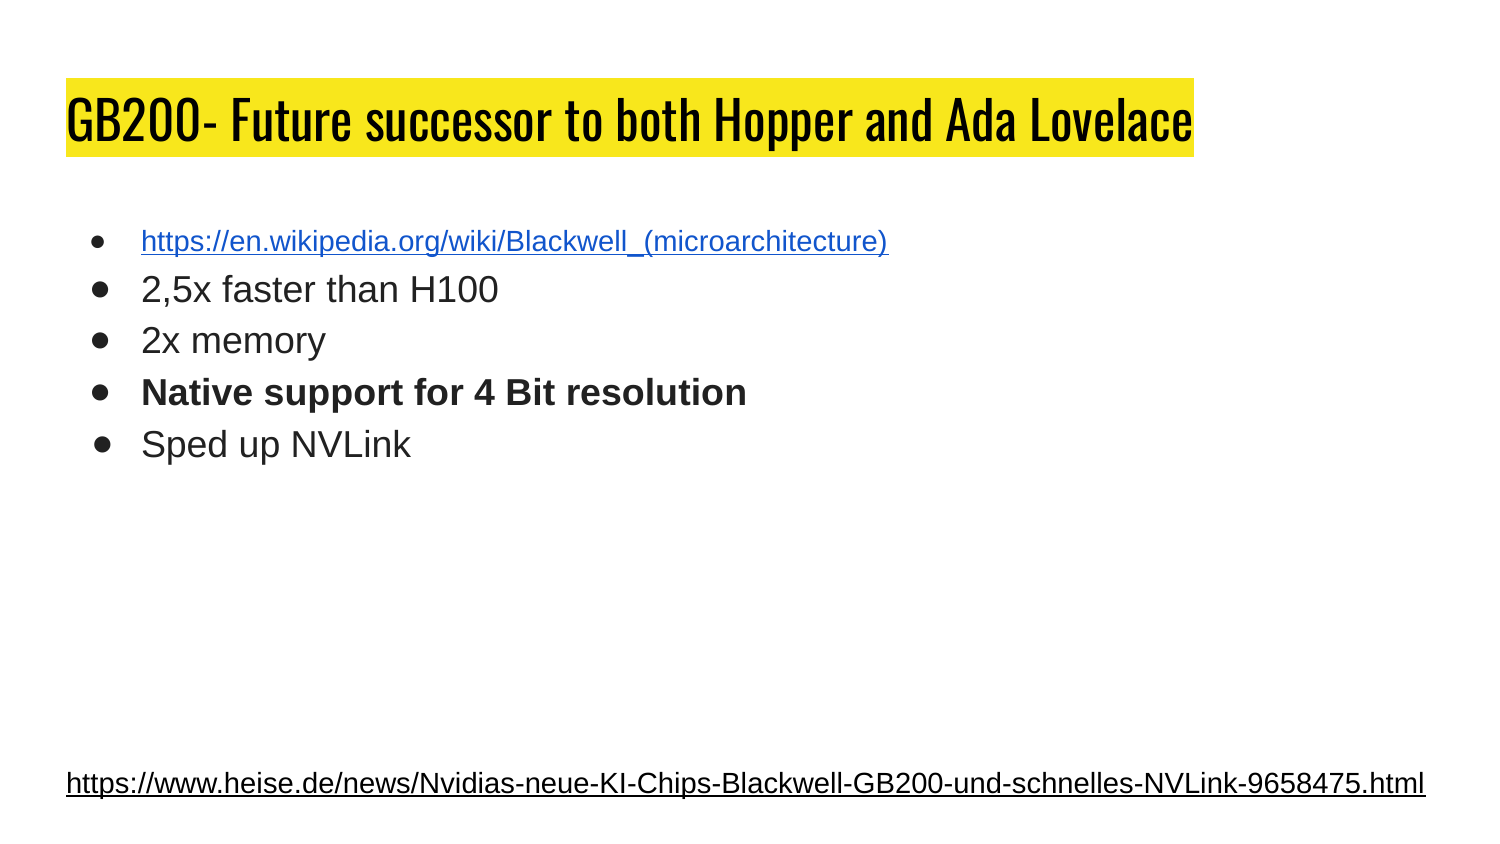

# GB200- Future successor to both Hopper and Ada Lovelace
https://en.wikipedia.org/wiki/Blackwell_(microarchitecture)
2,5x faster than H100
2x memory
Native support for 4 Bit resolution
Sped up NVLink
https://www.heise.de/news/Nvidias-neue-KI-Chips-Blackwell-GB200-und-schnelles-NVLink-9658475.html